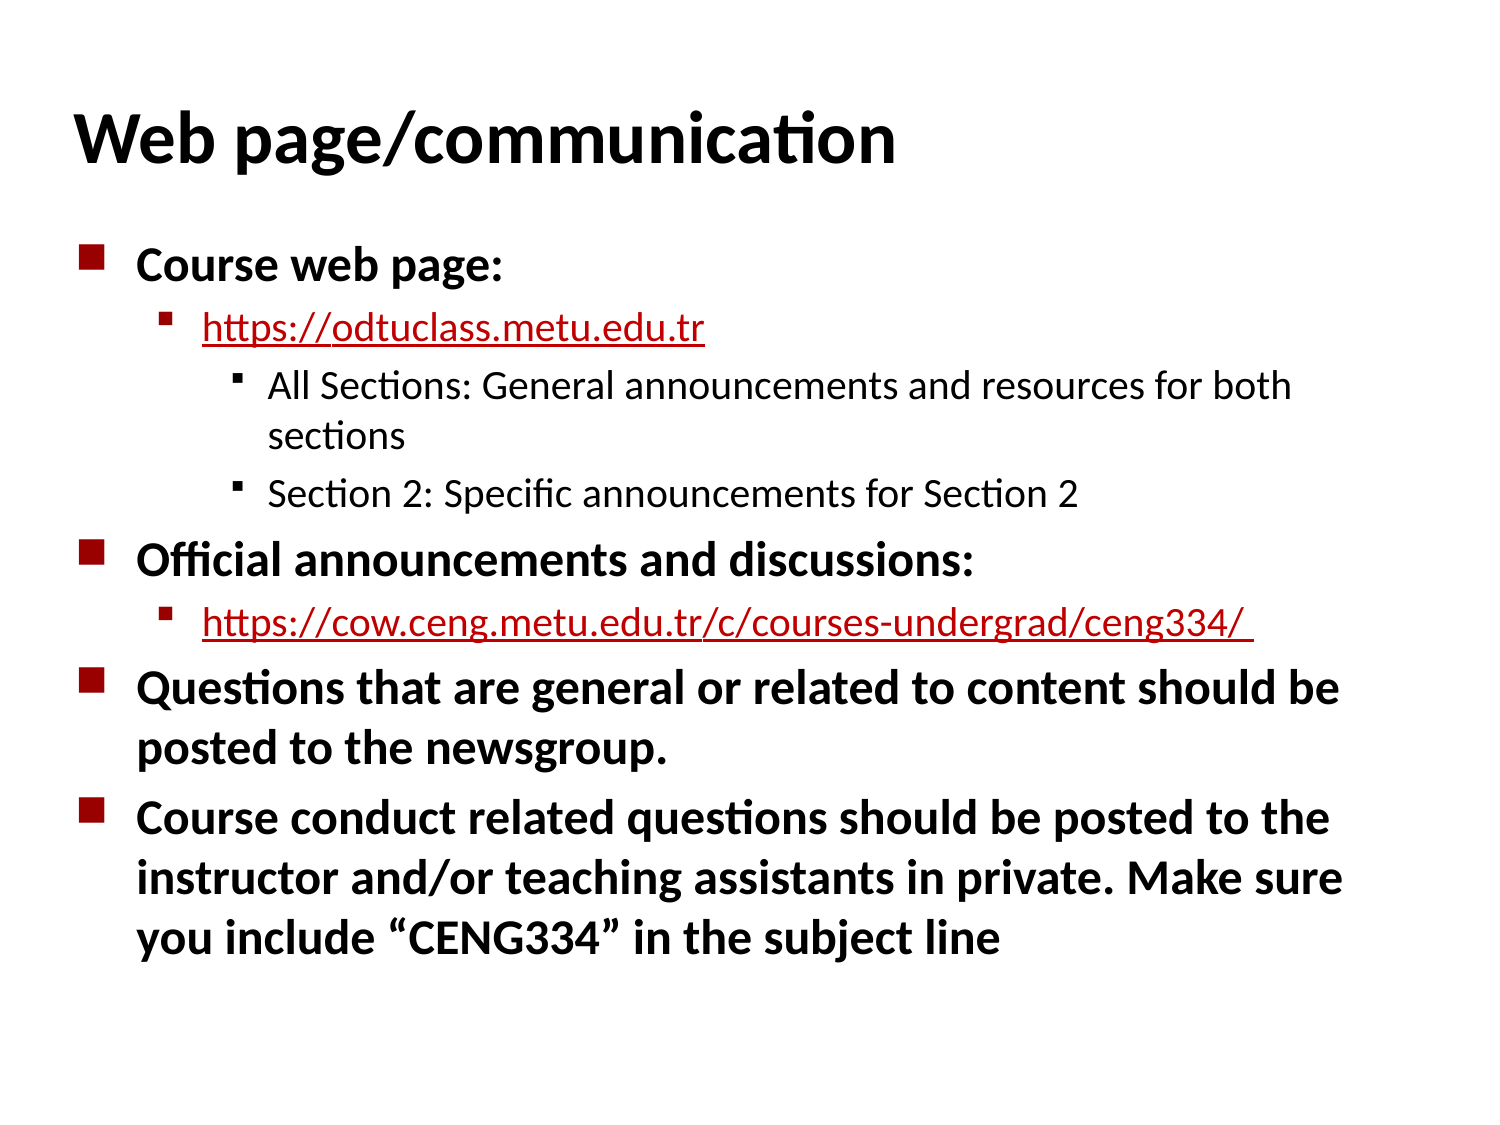

# Web page/communication
Course web page:
https://odtuclass.metu.edu.tr
All Sections: General announcements and resources for both sections
Section 2: Specific announcements for Section 2
Official announcements and discussions:
https://cow.ceng.metu.edu.tr/c/courses-undergrad/ceng334/
Questions that are general or related to content should be posted to the newsgroup.
Course conduct related questions should be posted to the instructor and/or teaching assistants in private. Make sure you include “CENG334” in the subject line